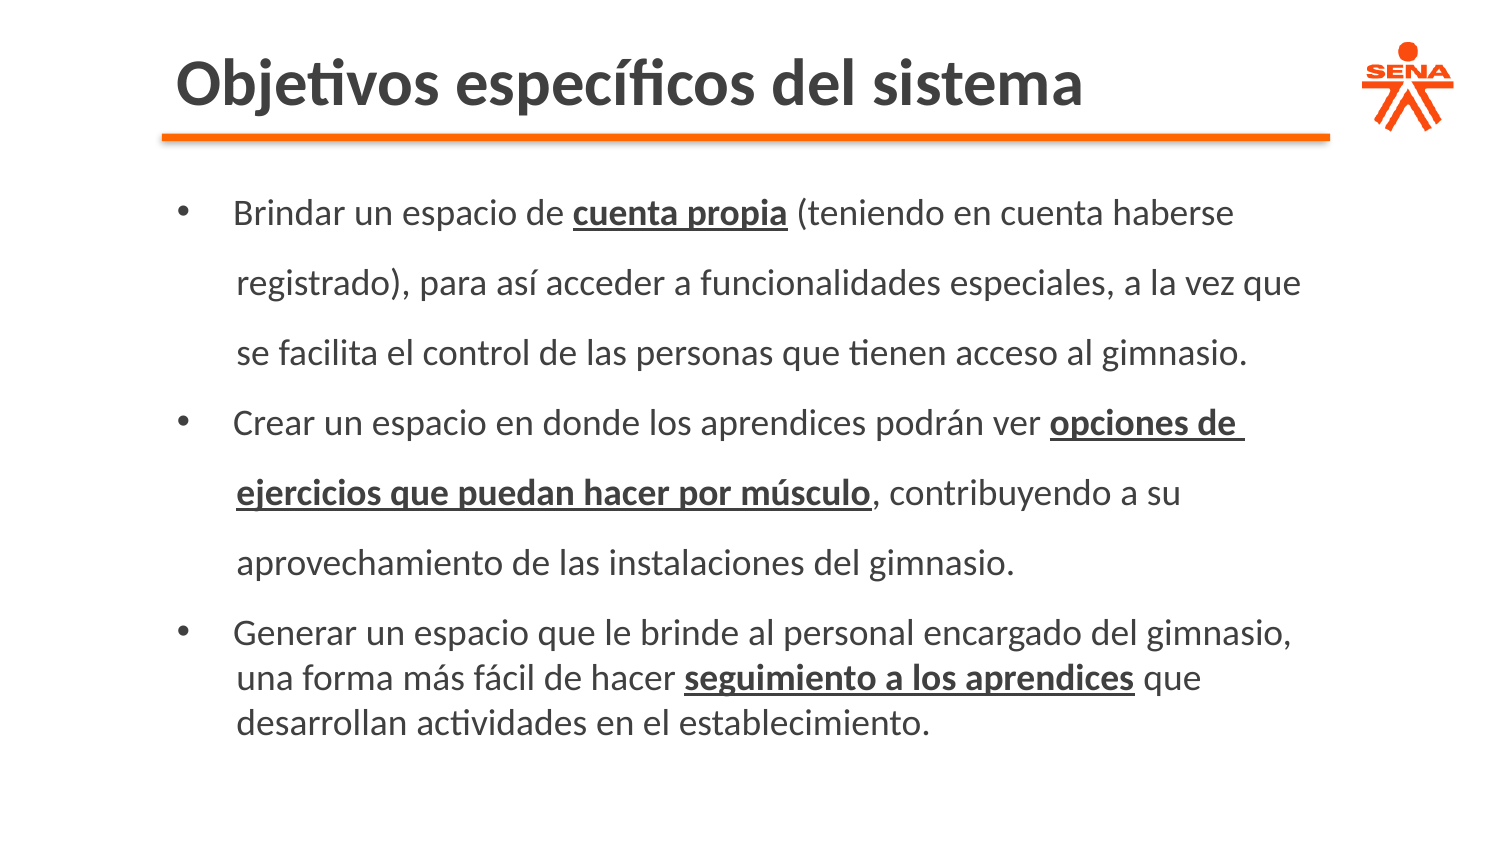

Objetivos específicos del sistema

Brindar un espacio de cuenta propia (teniendo en cuenta haberse
       registrado), para así acceder a funcionalidades especiales, a la vez que
       se facilita el control de las personas que tienen acceso al gimnasio.
Crear un espacio en donde los aprendices podrán ver opciones de
       ejercicios que puedan hacer por músculo, contribuyendo a su
       aprovechamiento de las instalaciones del gimnasio.
Generar un espacio que le brinde al personal encargado del gimnasio,
       una forma más fácil de hacer seguimiento a los aprendices que
       desarrollan actividades en el establecimiento.